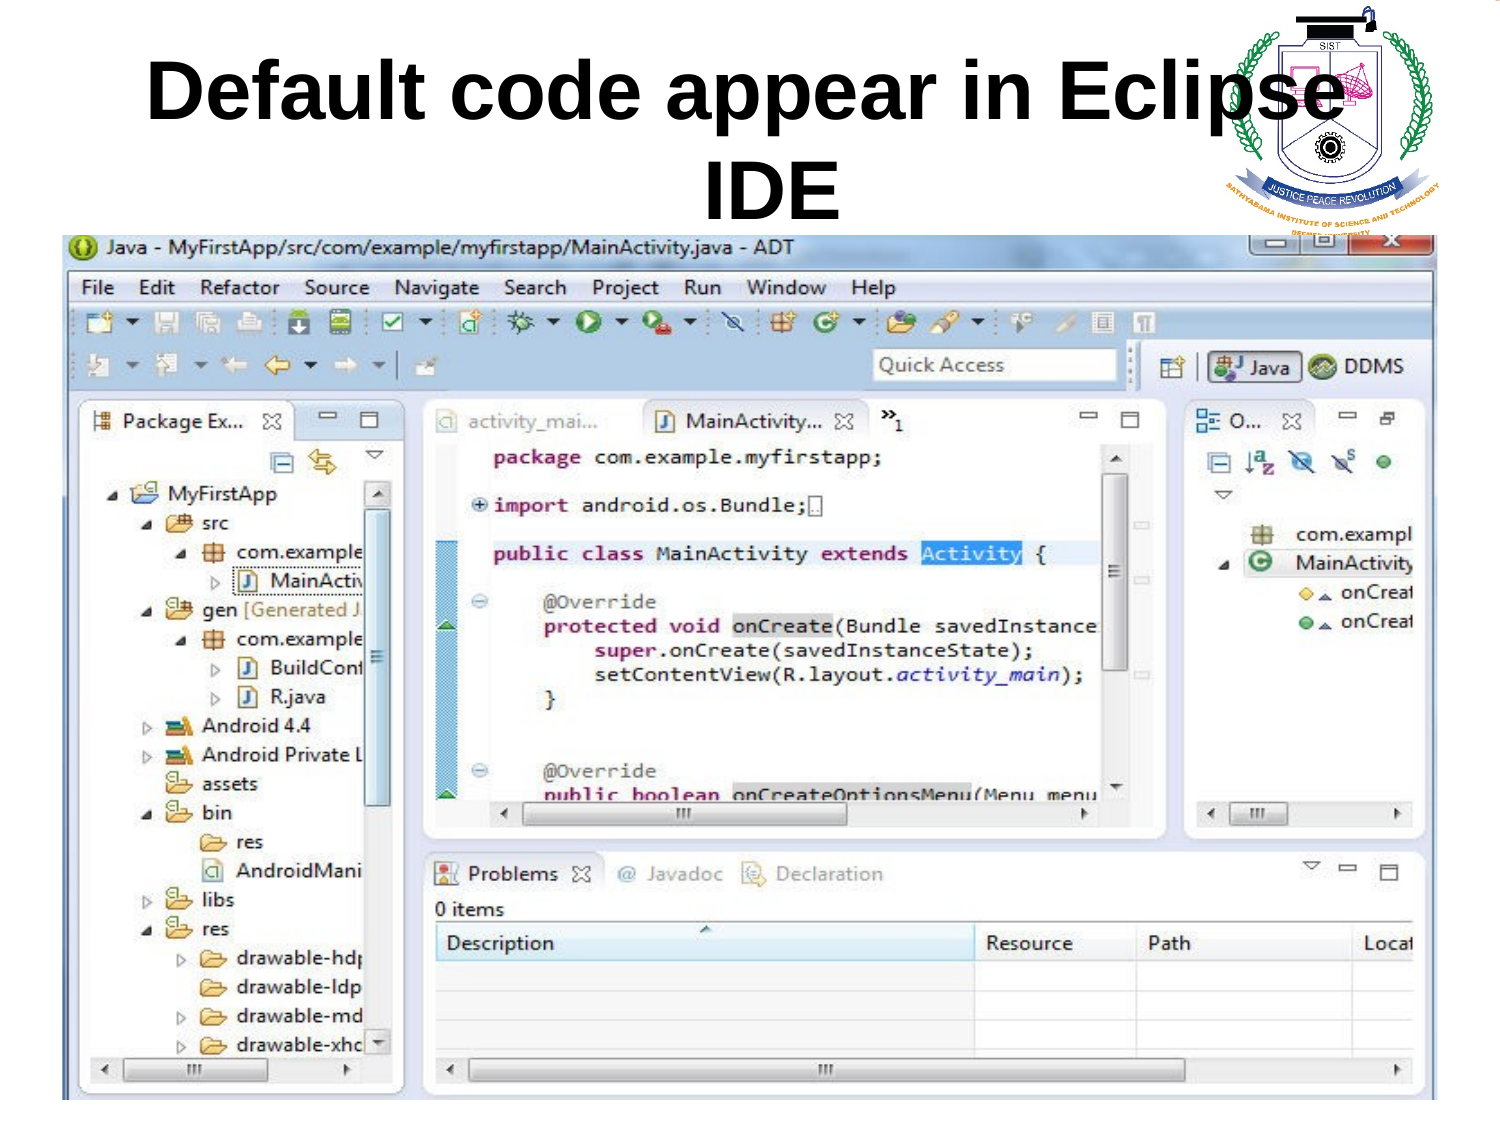

# Default code appear in Eclipse  IDE

200